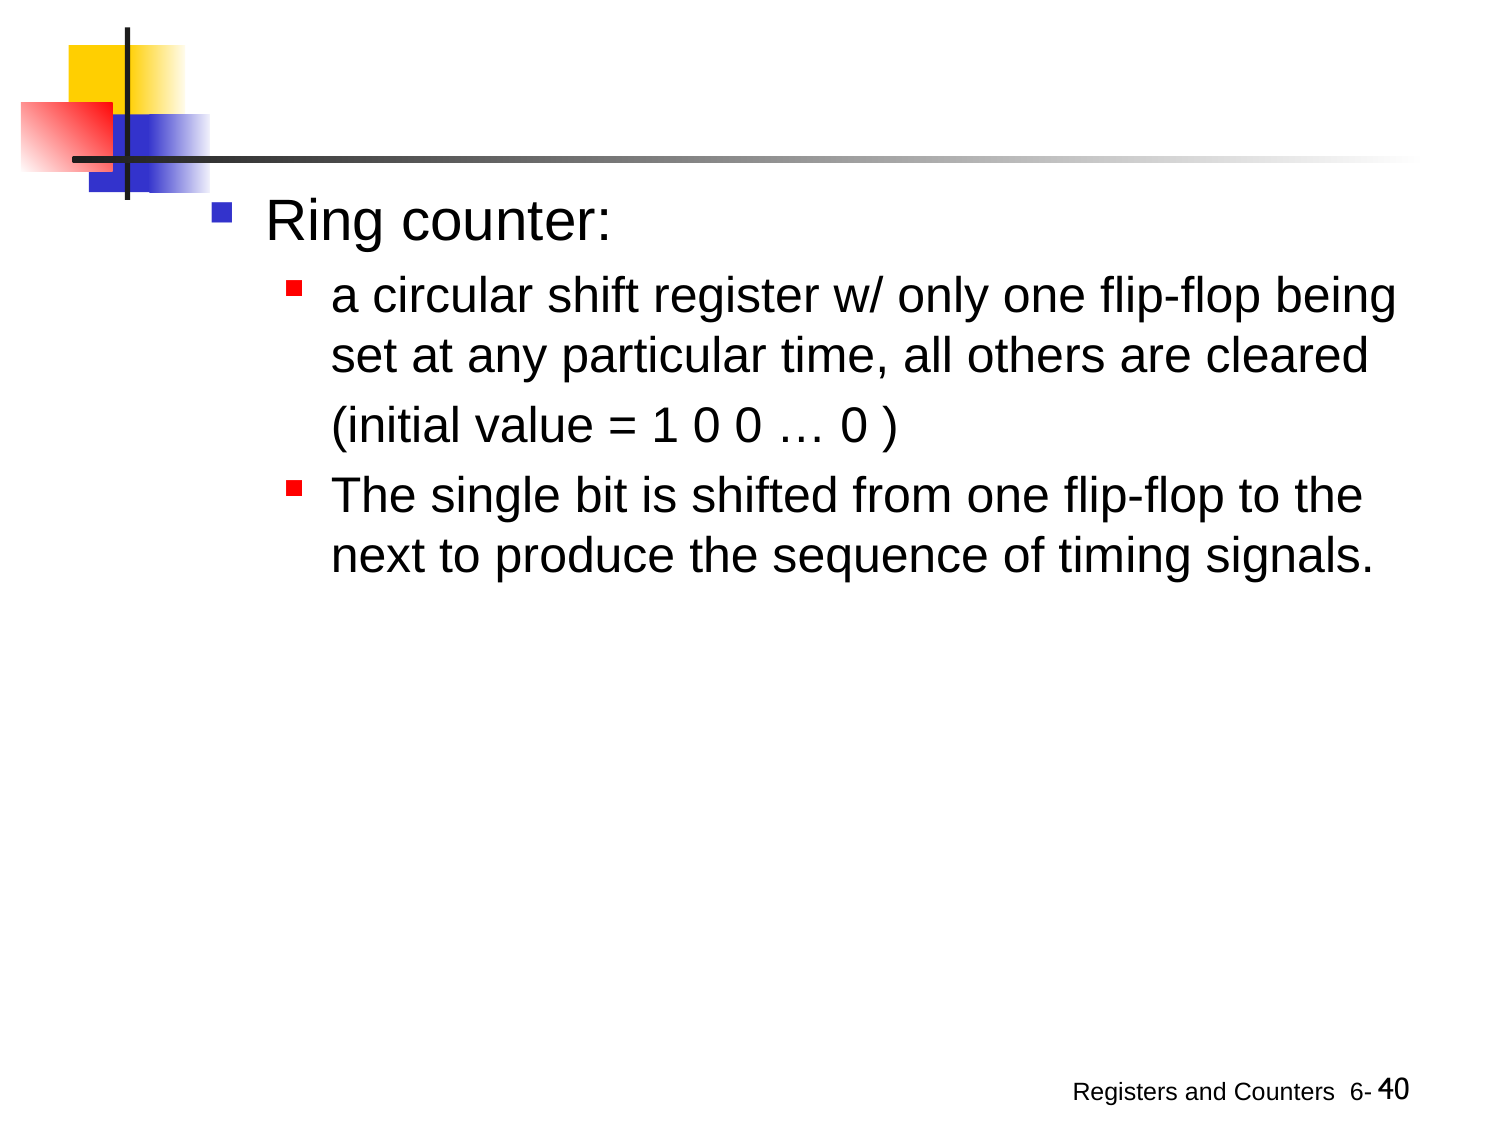

Ring counter:
a circular shift register w/ only one flip-flop being set at any particular time, all others are cleared
	(initial value = 1 0 0 … 0 )
The single bit is shifted from one flip-flop to the next to produce the sequence of timing signals.

40